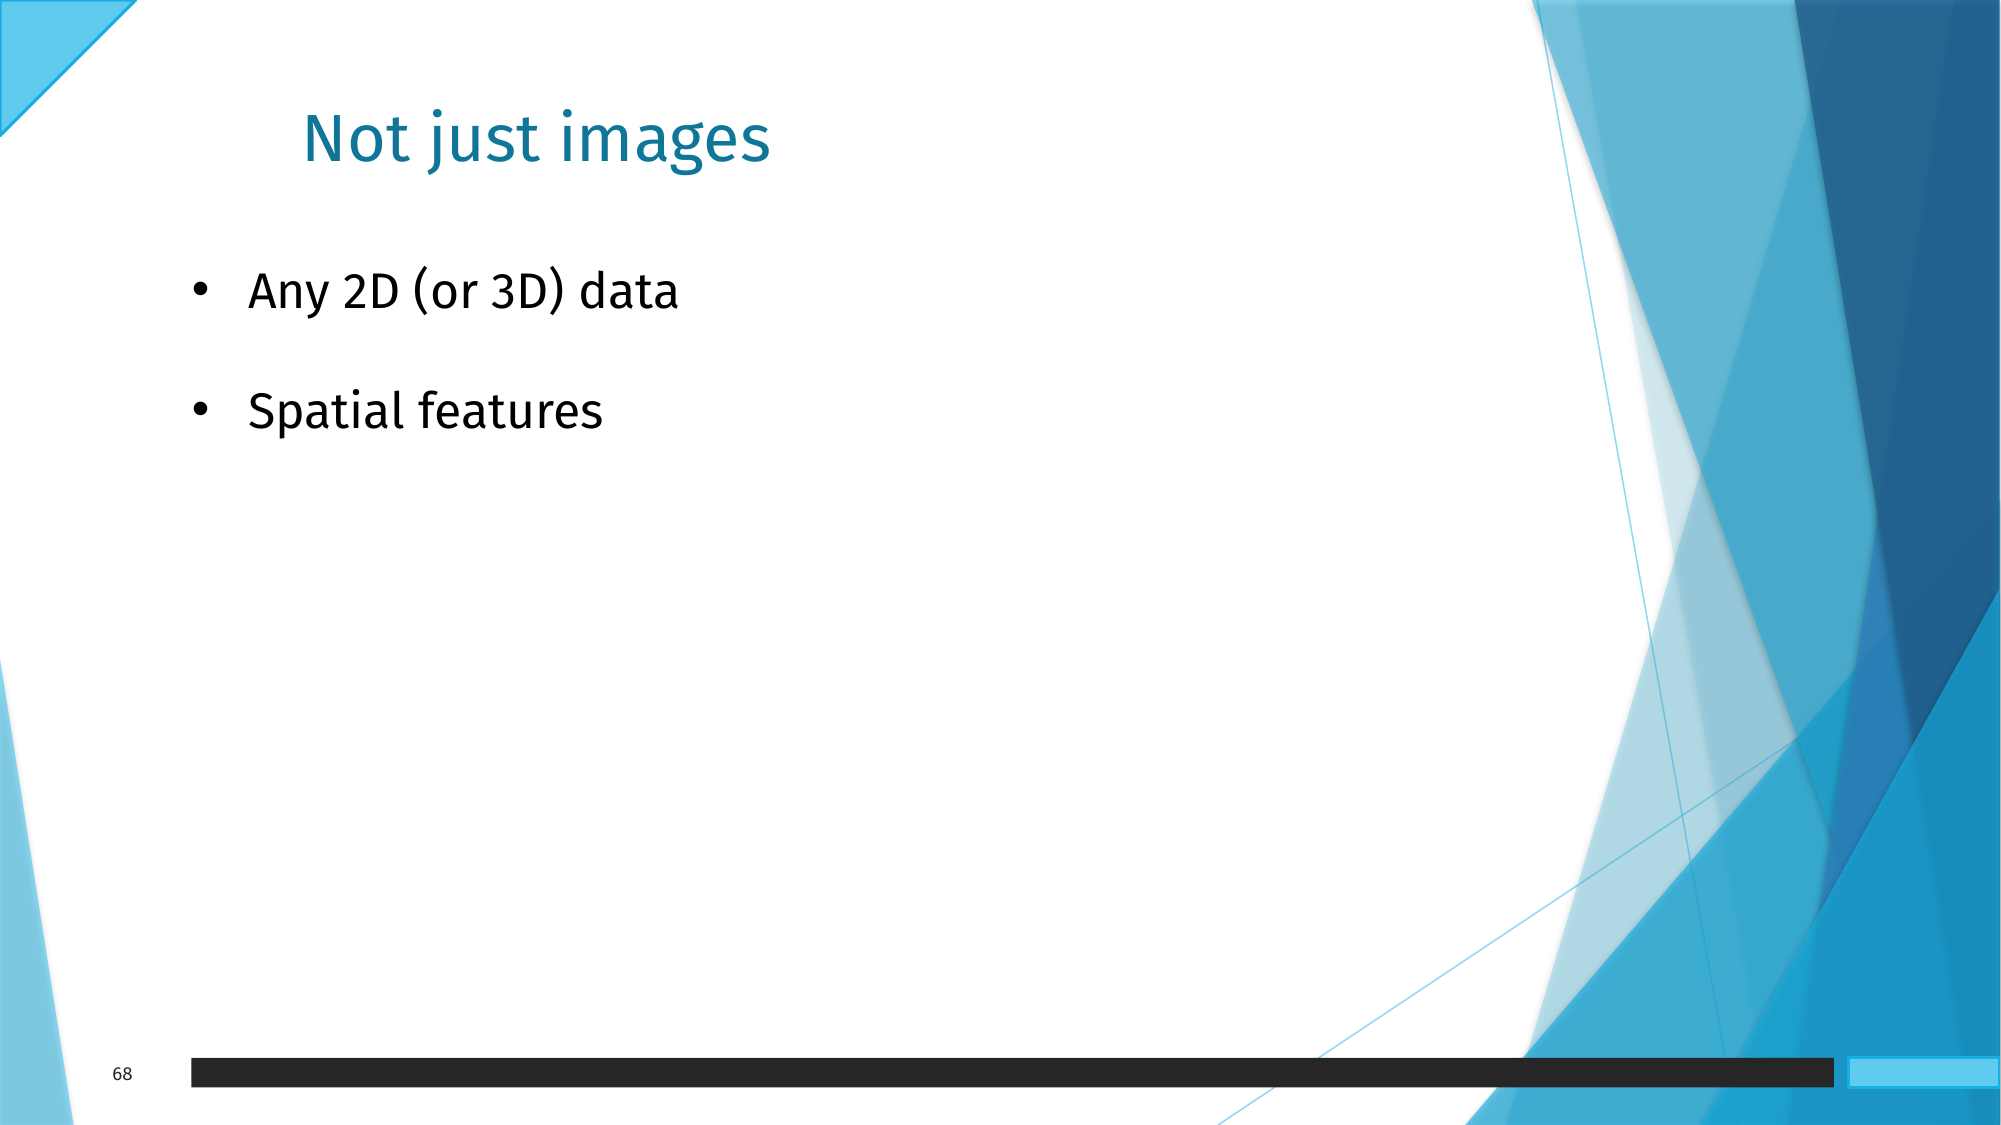

Not just images
Any 2D (or 3D) data

Spatial features

68